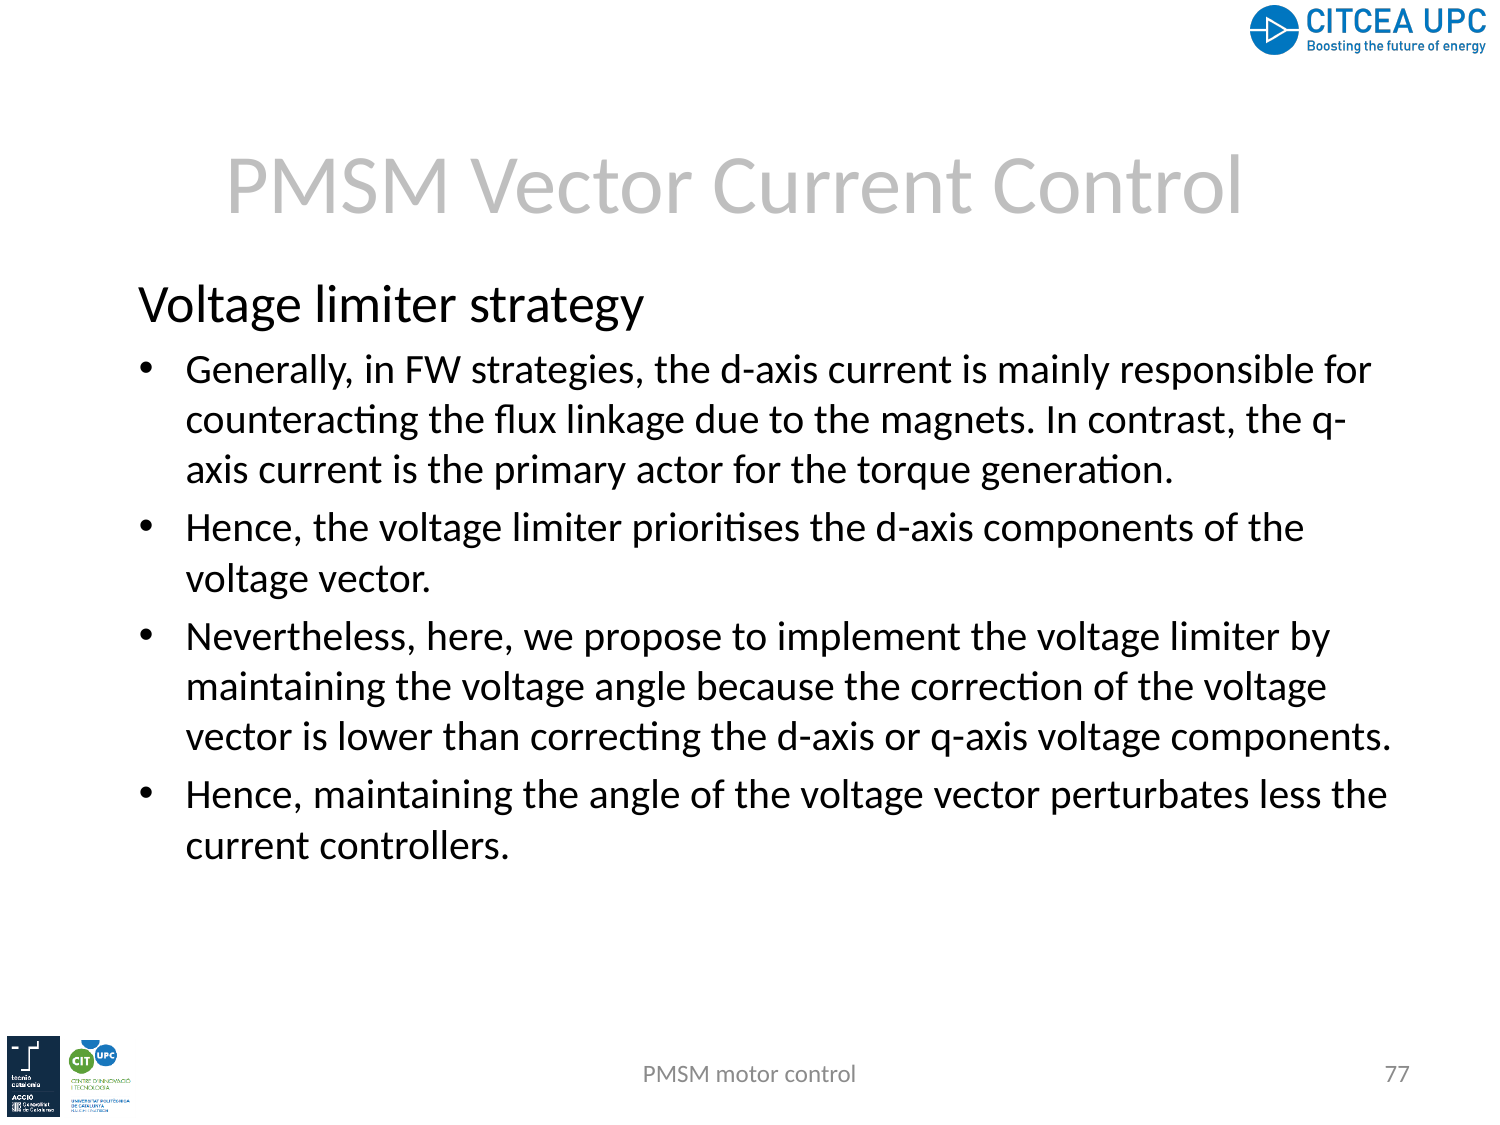

PMSM Vector Current Control
Voltage limiter strategy
Generally, in FW strategies, the d-axis current is mainly responsible for counteracting the flux linkage due to the magnets. In contrast, the q-axis current is the primary actor for the torque generation.
Hence, the voltage limiter prioritises the d-axis components of the voltage vector.
Nevertheless, here, we propose to implement the voltage limiter by maintaining the voltage angle because the correction of the voltage vector is lower than correcting the d-axis or q-axis voltage components.
Hence, maintaining the angle of the voltage vector perturbates less the current controllers.

PMSM motor control
77